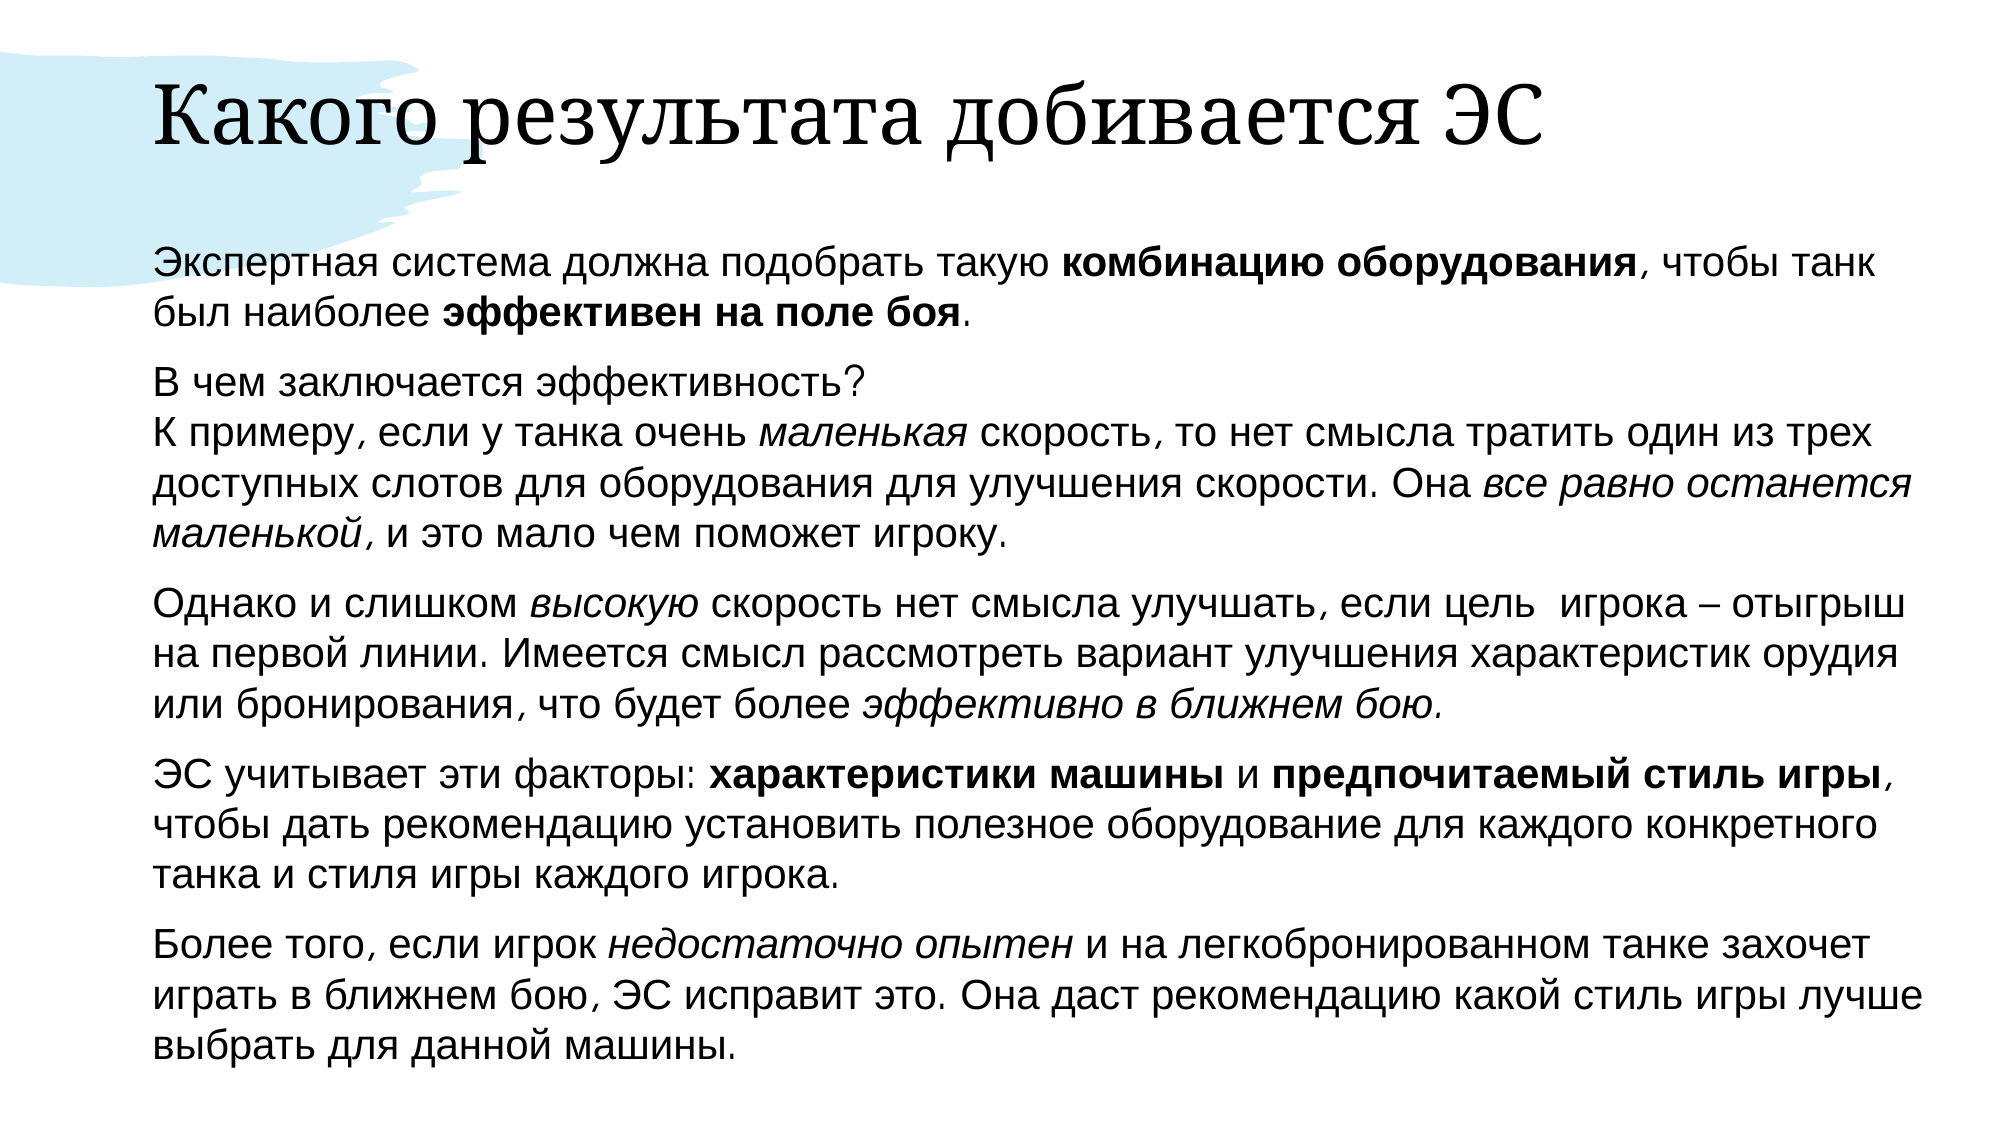

# Какого результата добивается ЭС
Экспертная система должна подобрать такую комбинацию оборудования, чтобы танк был наиболее эффективен на поле боя.
В чем заключается эффективность?
К примеру, если у танка очень маленькая скорость, то нет смысла тратить один из трех доступных слотов для оборудования для улучшения скорости. Она все равно останется маленькой, и это мало чем поможет игроку.
Однако и слишком высокую скорость нет смысла улучшать, если цель  игрока – отыгрыш на первой линии. Имеется смысл рассмотреть вариант улучшения характеристик орудия или бронирования, что будет более эффективно в ближнем бою.
ЭС учитывает эти факторы: характеристики машины и предпочитаемый стиль игры, чтобы дать рекомендацию установить полезное оборудование для каждого конкретного танка и стиля игры каждого игрока.
Более того, если игрок недостаточно опытен и на легкобронированном танке захочет играть в ближнем бою, ЭС исправит это. Она даст рекомендацию какой стиль игры лучше выбрать для данной машины.